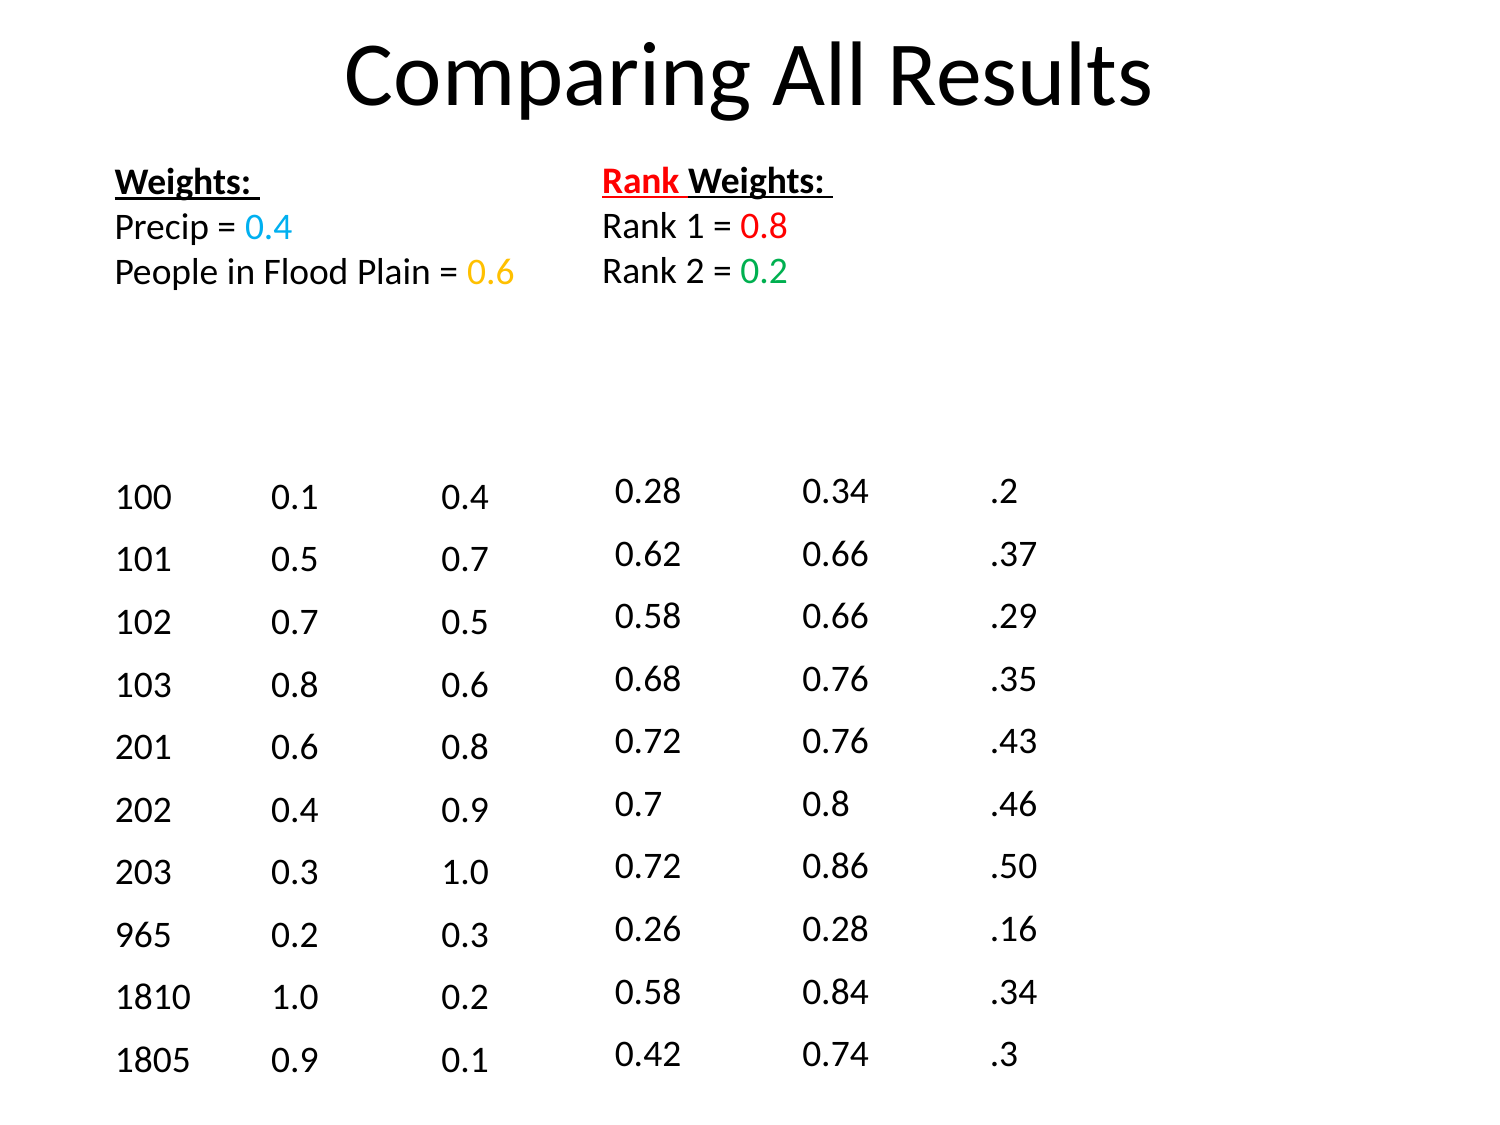

Comparing All Results
Rank Weights:
Rank 1 = 0.8
Rank 2 = 0.2
Weights:
Precip = 0.4
People in Flood Plain = 0.6
| HUC ID | Standardized Precipitation | Standardized People in Flood Plain | WLC | OWA | WOWA |
| --- | --- | --- | --- | --- | --- |
| 100 | 0.1 | 0.4 | 0.28 | 0.34 | .2 |
| 101 | 0.5 | 0.7 | 0.62 | 0.66 | .37 |
| 102 | 0.7 | 0.5 | 0.58 | 0.66 | .29 |
| 103 | 0.8 | 0.6 | 0.68 | 0.76 | .35 |
| 201 | 0.6 | 0.8 | 0.72 | 0.76 | .43 |
| 202 | 0.4 | 0.9 | 0.7 | 0.8 | .46 |
| 203 | 0.3 | 1.0 | 0.72 | 0.86 | .50 |
| 965 | 0.2 | 0.3 | 0.26 | 0.28 | .16 |
| 1810 | 1.0 | 0.2 | 0.58 | 0.84 | .34 |
| 1805 | 0.9 | 0.1 | 0.42 | 0.74 | .3 |